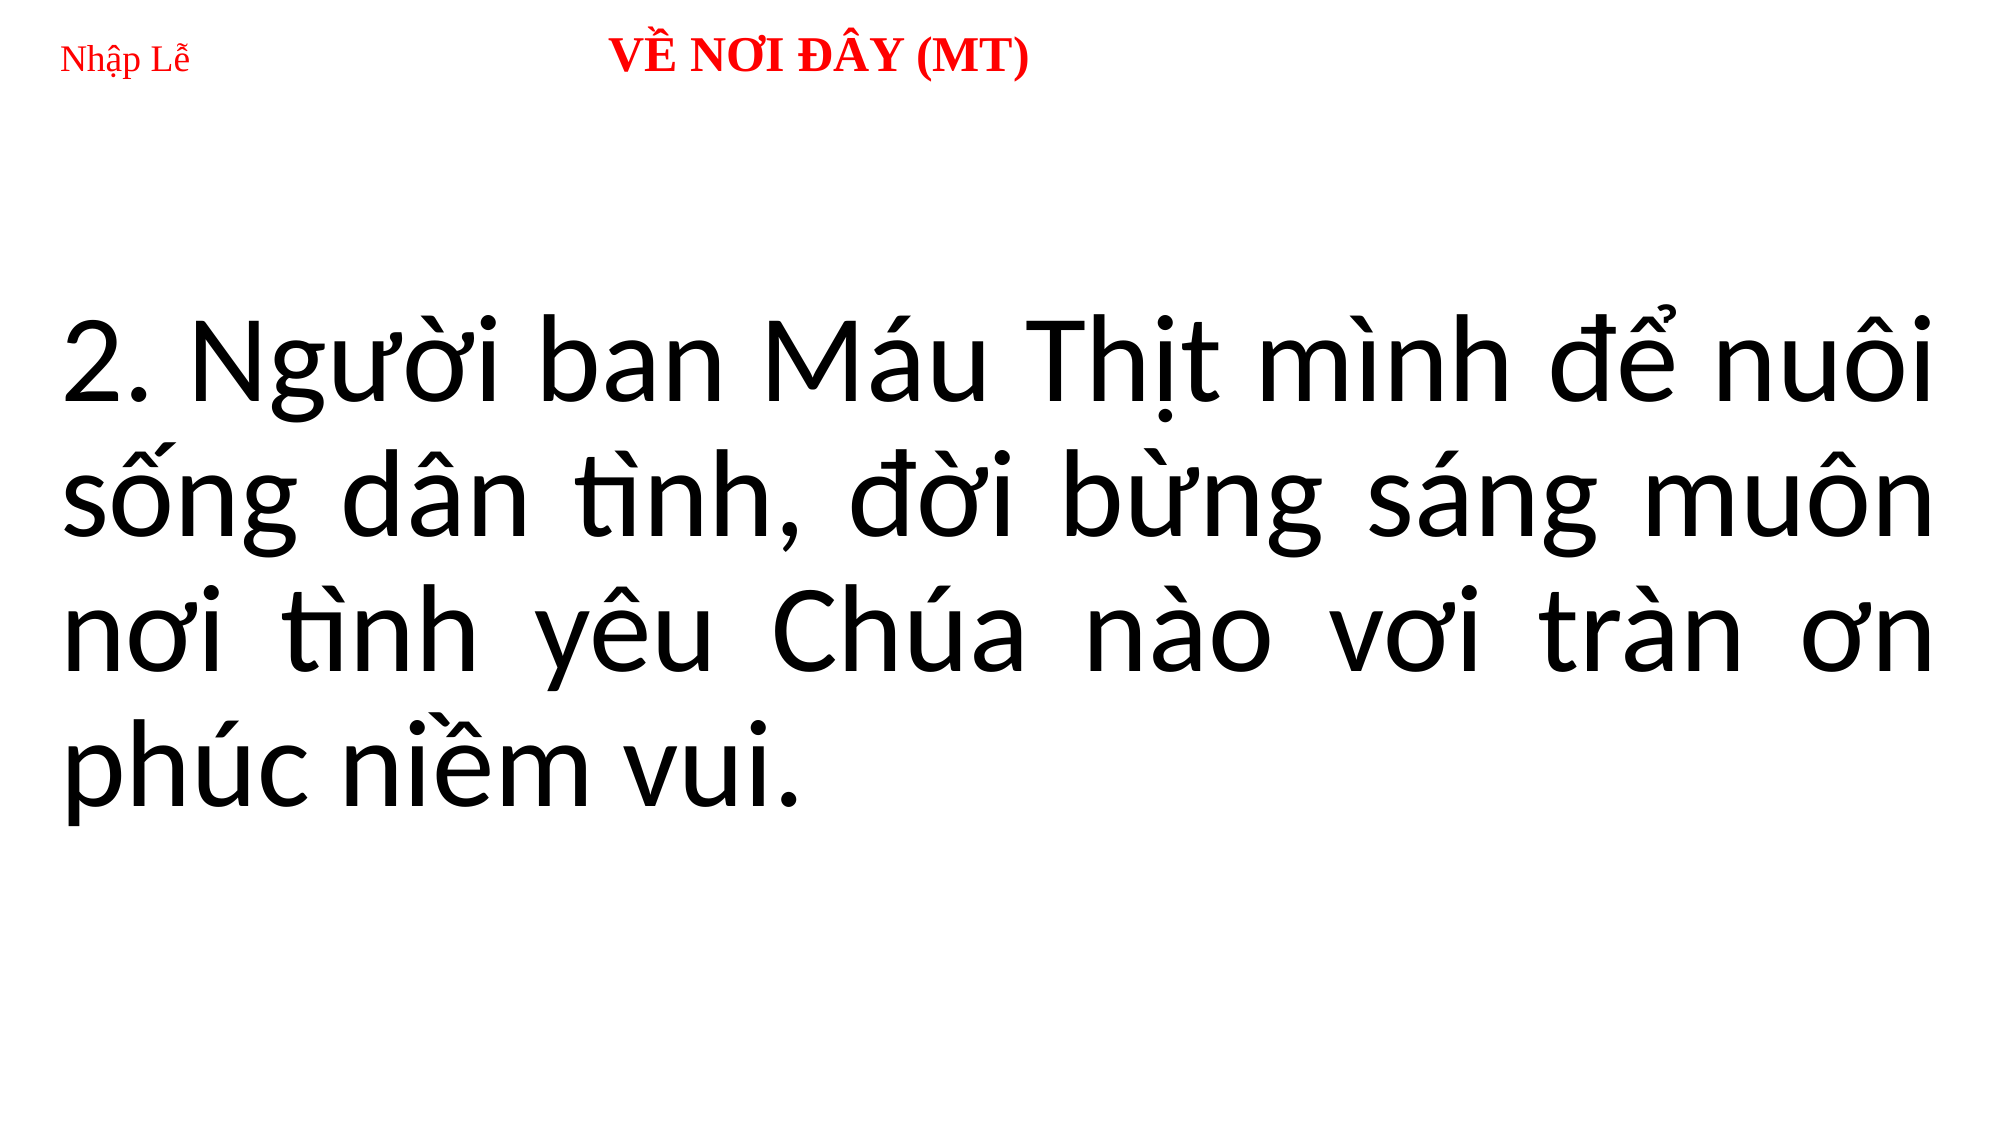

# Nhập Lễ                                            VỀ NƠI ĐÂY (MT)
2. Người ban Máu Thịt mình để nuôi sống dân tình, đời bừng sáng muôn nơi tình yêu Chúa nào vơi tràn ơn phúc niềm vui.